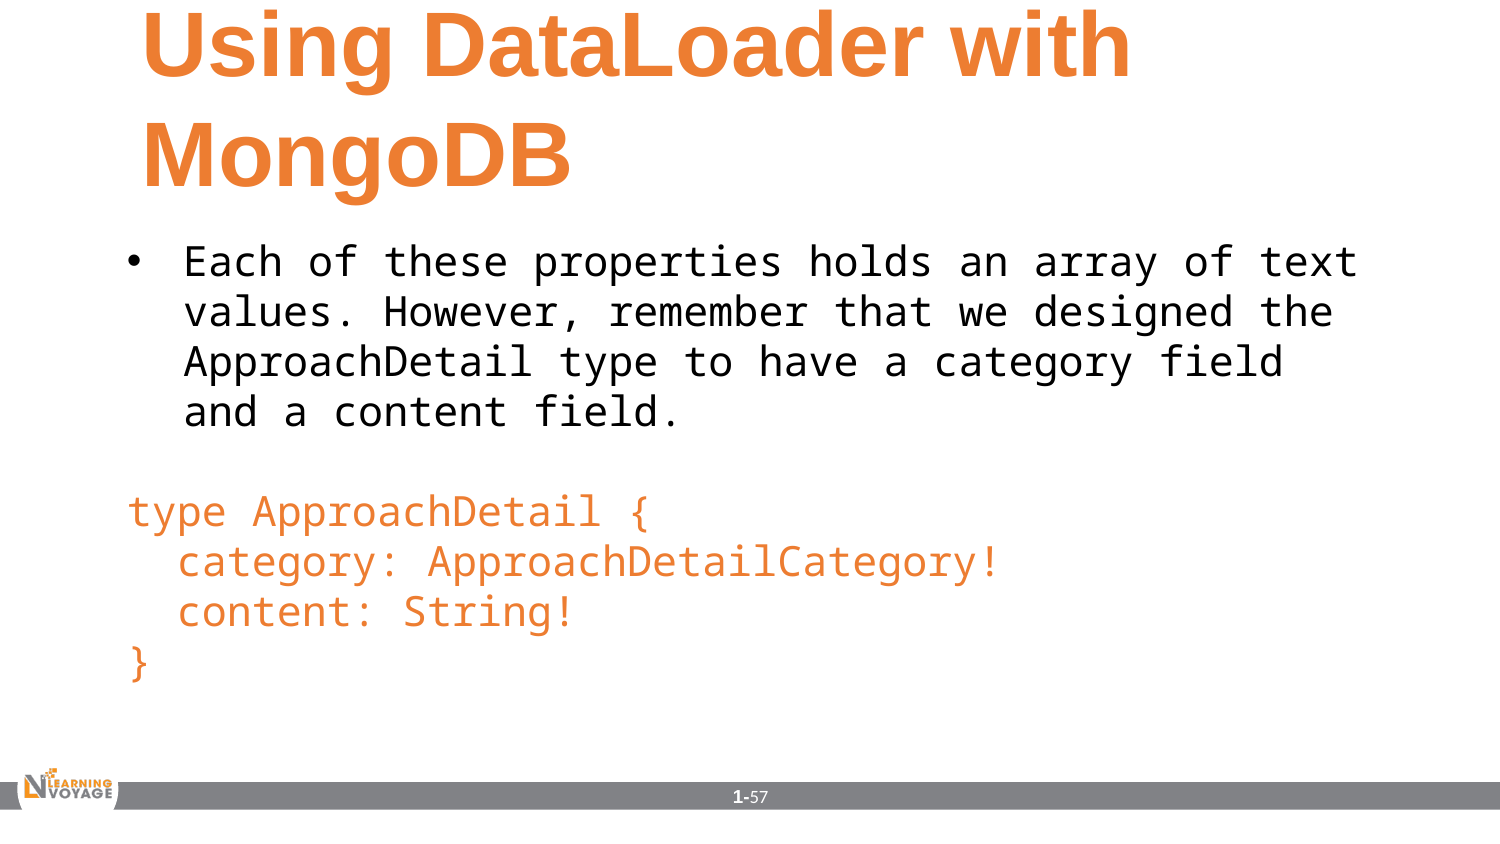

Using DataLoader with MongoDB
Each of these properties holds an array of text values. However, remember that we designed the ApproachDetail type to have a category field and a content field.

type ApproachDetail {
  category: ApproachDetailCategory!
  content: String!
}
1-57